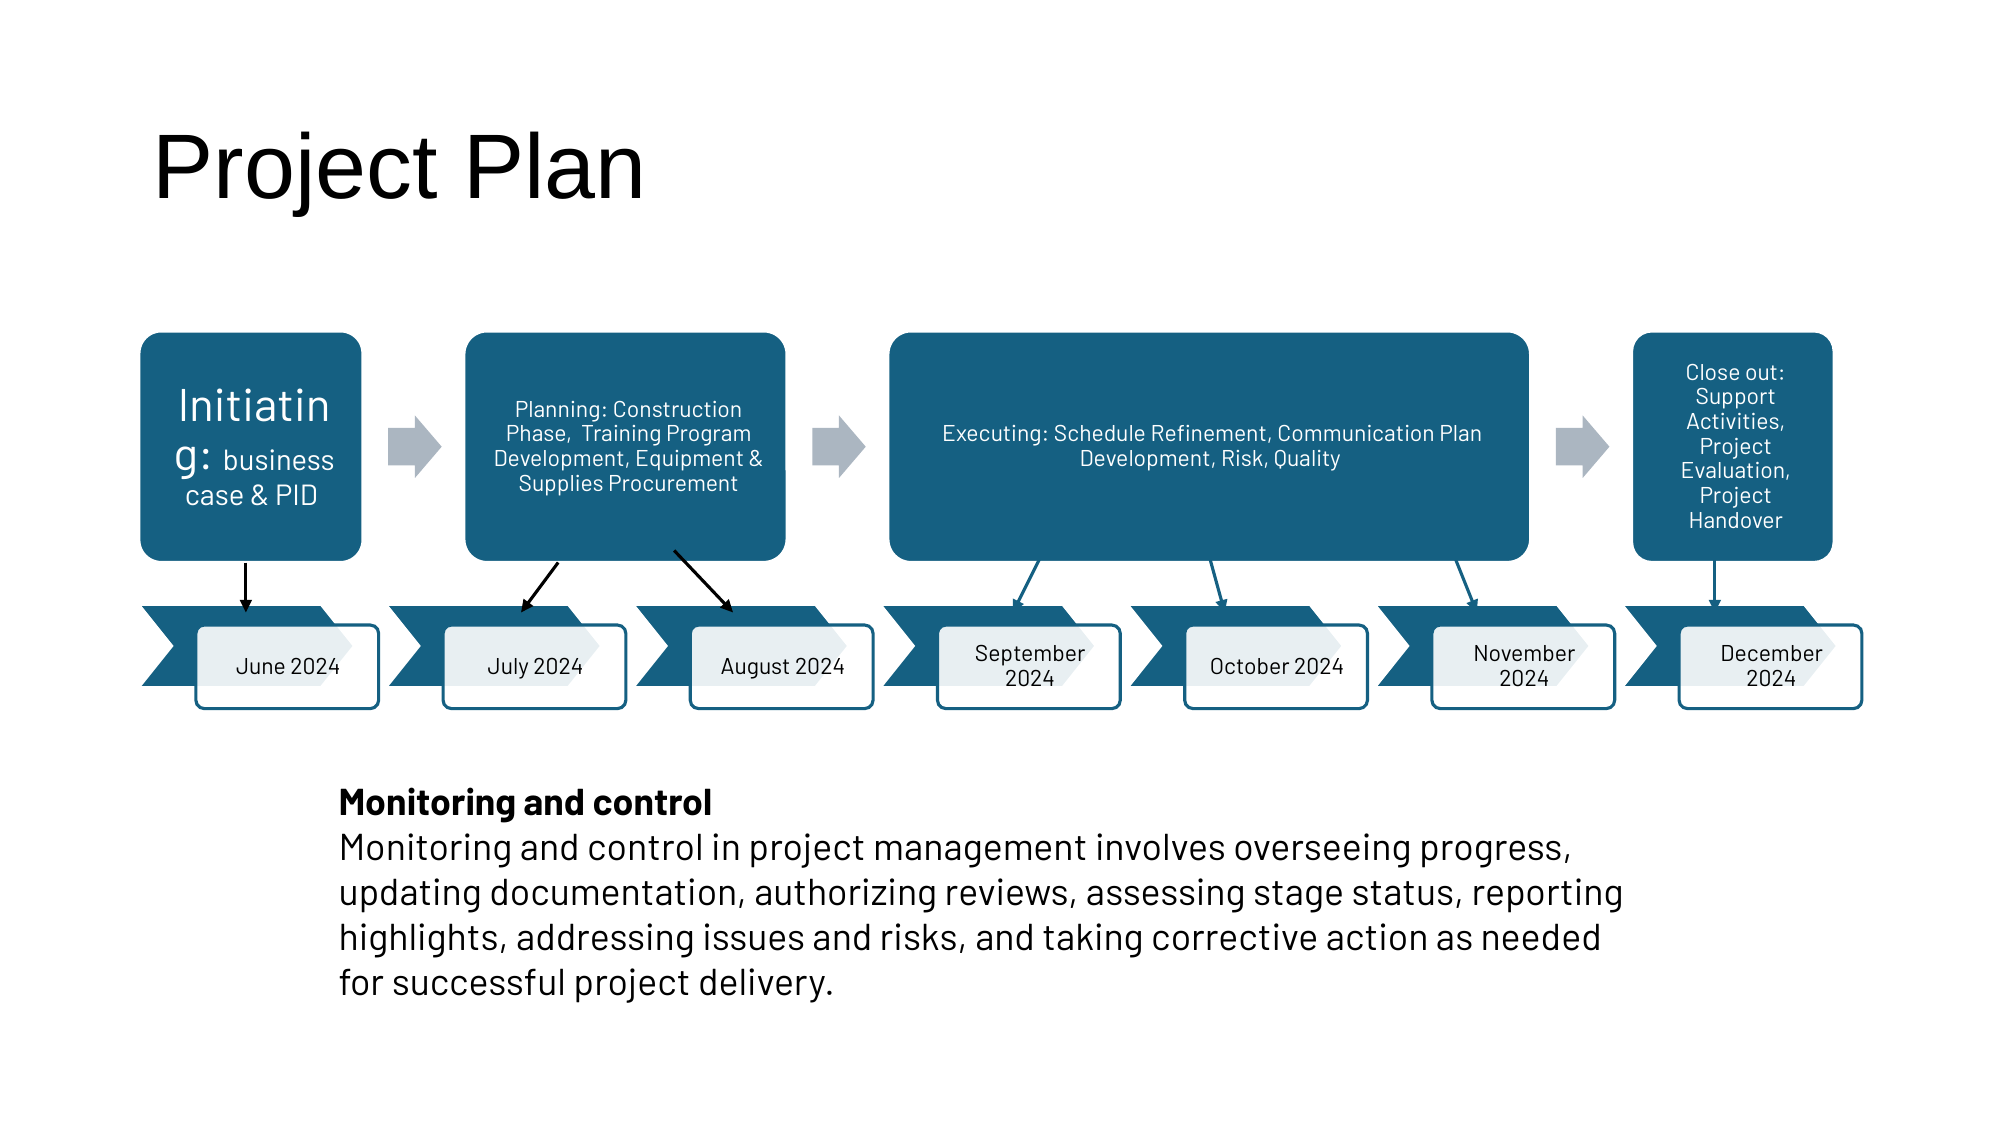

# Project Plan
June 2024
July 2024
August 2024
September 2024
October 2024
November 2024
December 2024
Initiating: business case & PID

Planning: Construction Phase,  Training Program Development, Equipment & Supplies Procurement

Executing: Schedule Refinement, Communication Plan Development, Risk, Quality

Close out: Support Activities, Project Evaluation, Project Handover
Monitoring and control
Monitoring and control in project management involves overseeing progress, updating documentation, authorizing reviews, assessing stage status, reporting highlights, addressing issues and risks, and taking corrective action as needed for successful project delivery.